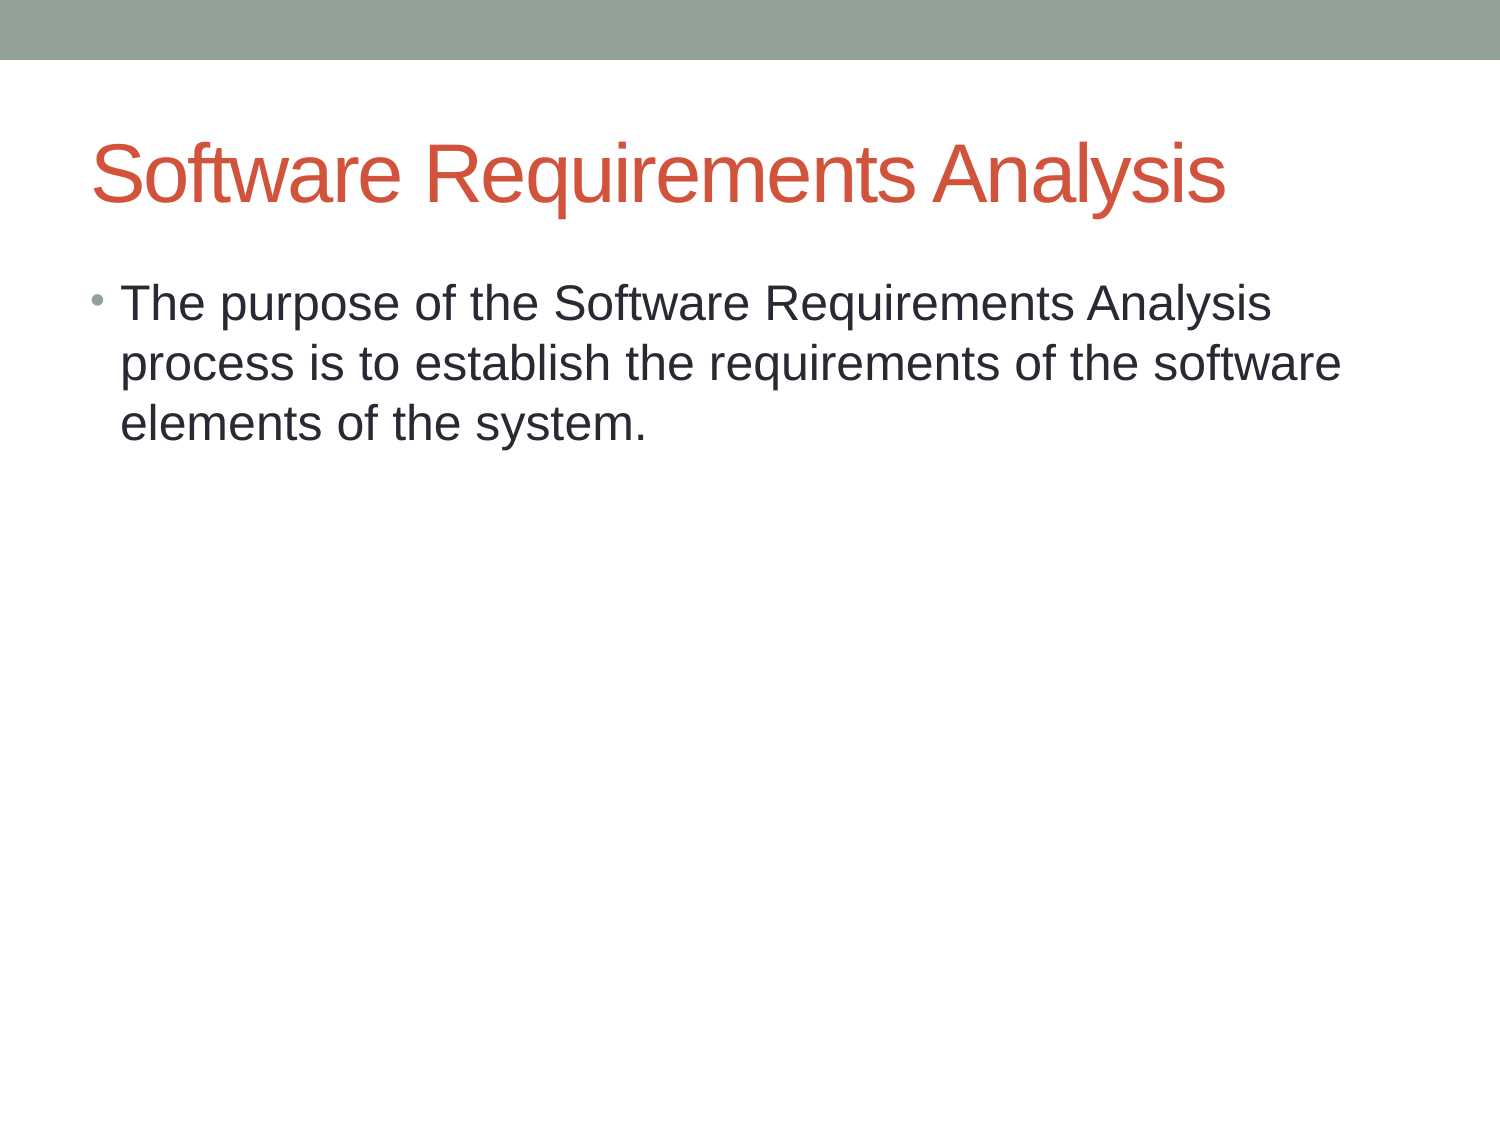

# Software Requirements Analysis
The purpose of the Software Requirements Analysis process is to establish the requirements of the software elements of the system.